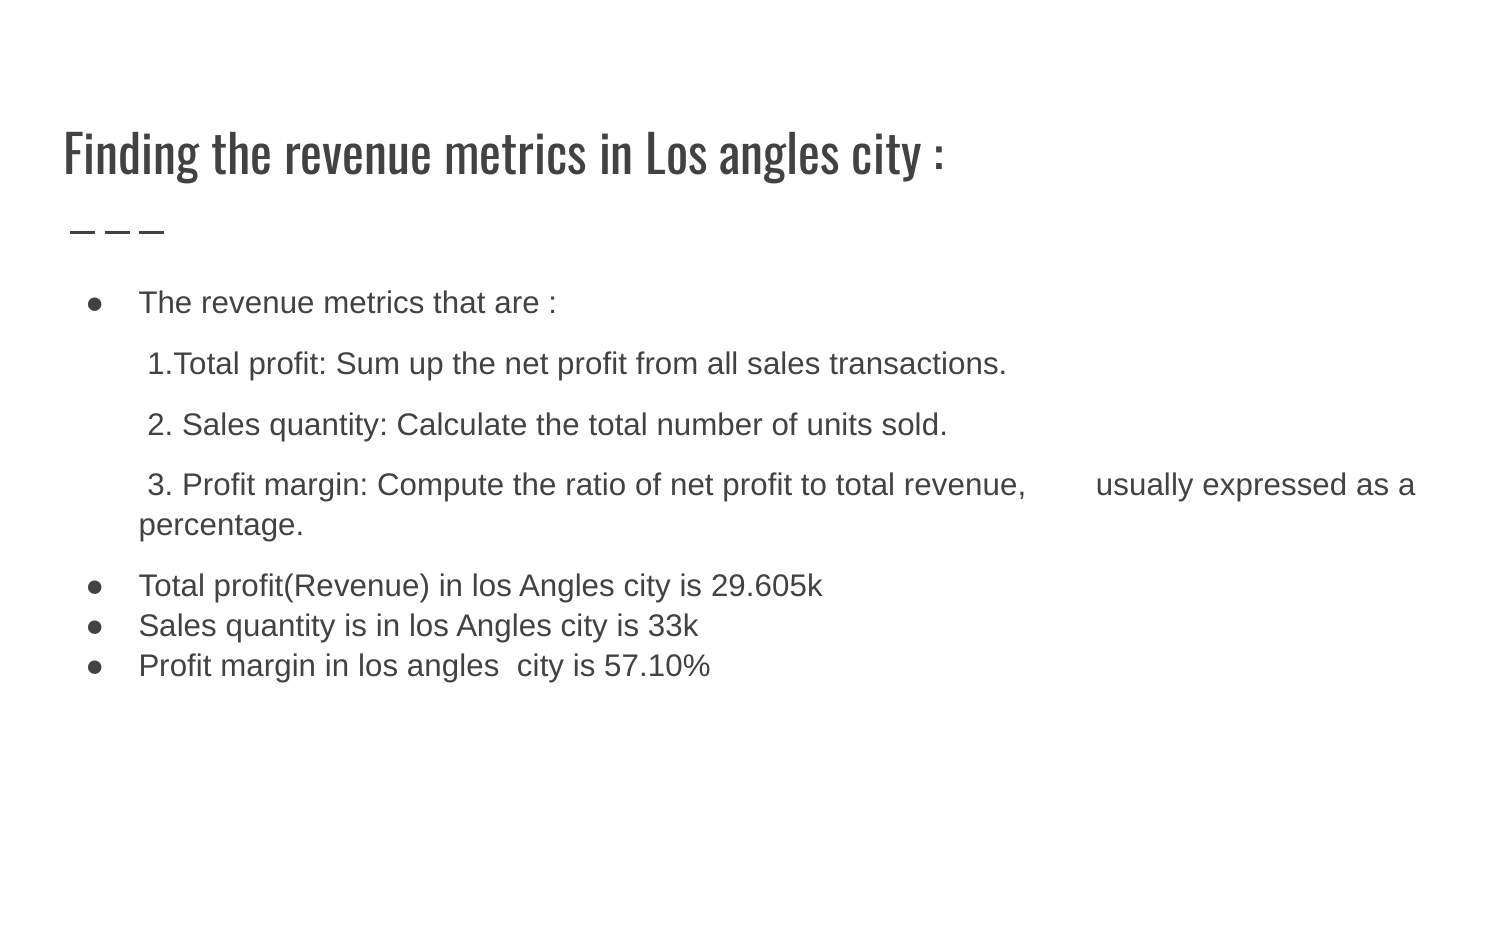

# Finding the revenue metrics in Los angles city :
The revenue metrics that are :
 1.Total profit: Sum up the net profit from all sales transactions.
 2. Sales quantity: Calculate the total number of units sold.
 3. Profit margin: Compute the ratio of net profit to total revenue,        usually expressed as a percentage.
Total profit(Revenue) in los Angles city is 29.605k
Sales quantity is in los Angles city is 33k
Profit margin in los angles  city is 57.10%